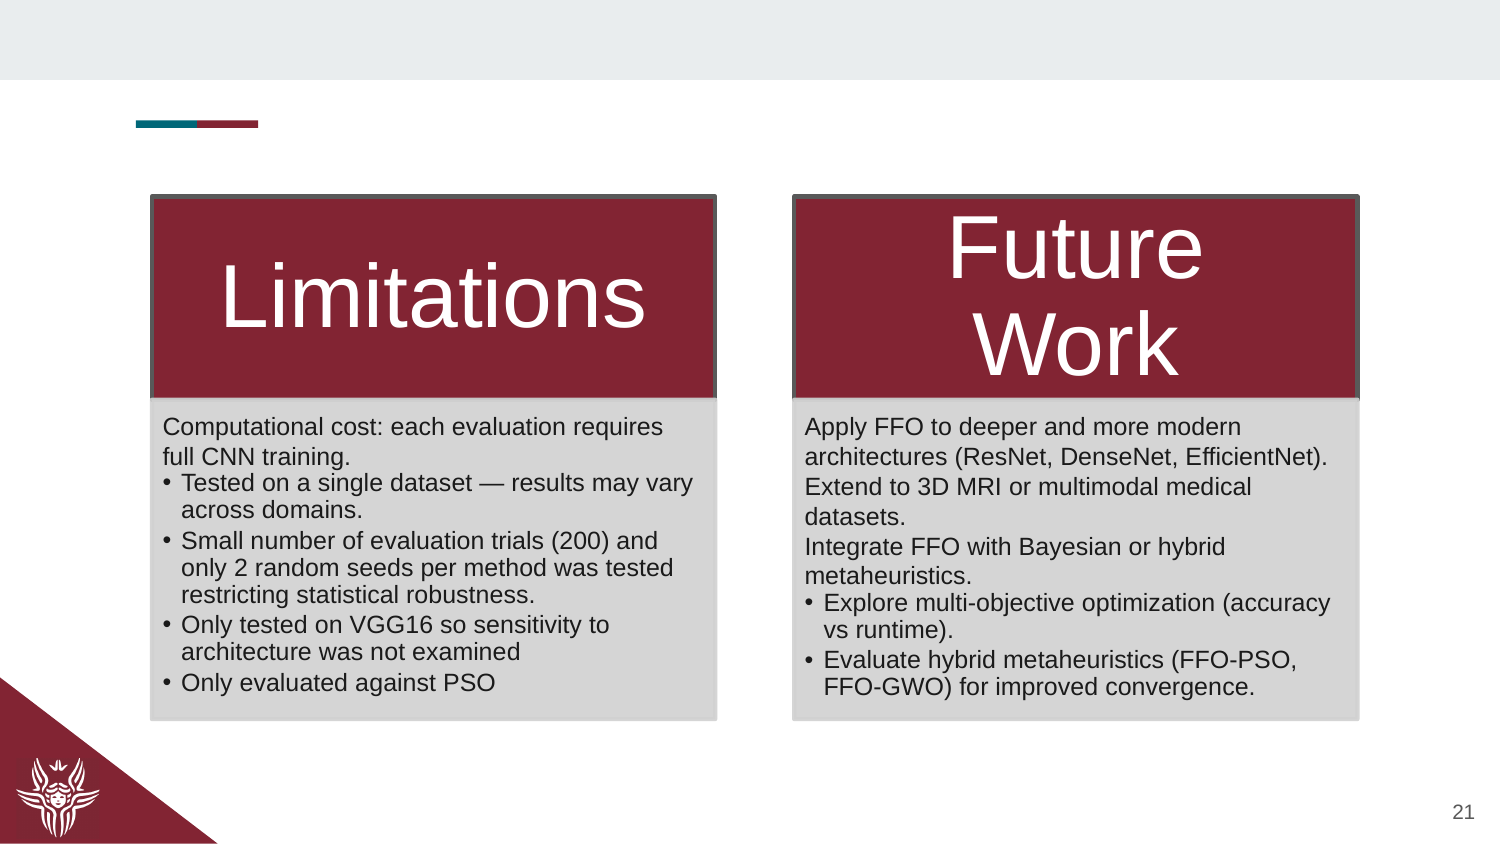

Limitations
Computational cost: each evaluation requires full CNN training.
Tested on a single dataset — results may vary across domains.
Small number of evaluation trials (200) and only 2 random seeds per method was tested restricting statistical robustness.
Only tested on VGG16 so sensitivity to architecture was not examined
Only evaluated against PSO
Future Work
Apply FFO to deeper and more modern architectures (ResNet, DenseNet, EfficientNet).
Extend to 3D MRI or multimodal medical datasets.
Integrate FFO with Bayesian or hybrid metaheuristics.
Explore multi-objective optimization (accuracy vs runtime).
Evaluate hybrid metaheuristics (FFO-PSO, FFO-GWO) for improved convergence.
21